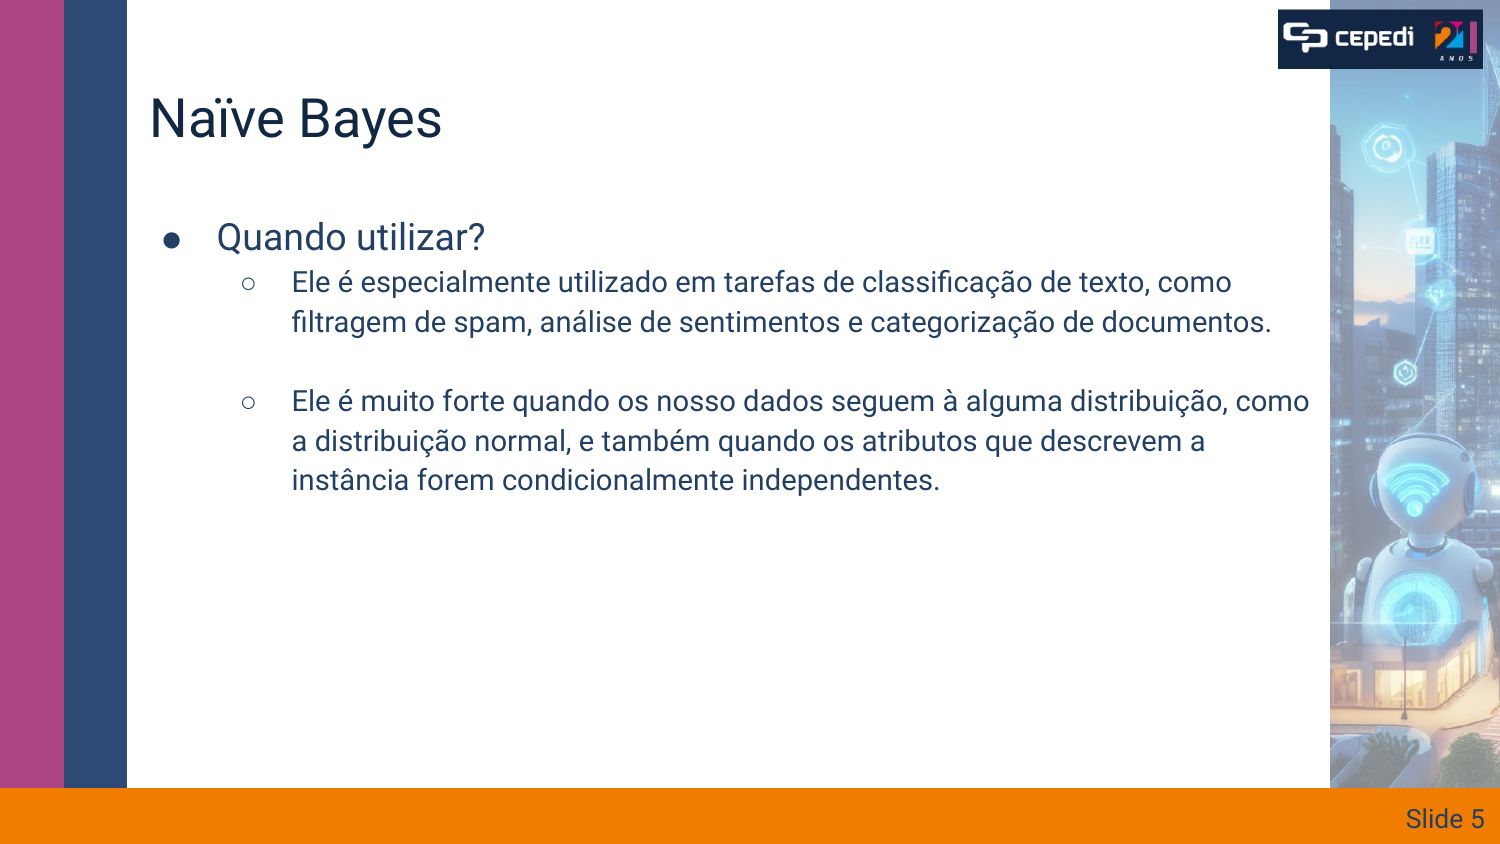

# Naïve Bayes
Quando utilizar?
Ele é especialmente utilizado em tarefas de classificação de texto, como filtragem de spam, análise de sentimentos e categorização de documentos.
Ele é muito forte quando os nosso dados seguem à alguma distribuição, como a distribuição normal, e também quando os atributos que descrevem a instância forem condicionalmente independentes.

Slide 5